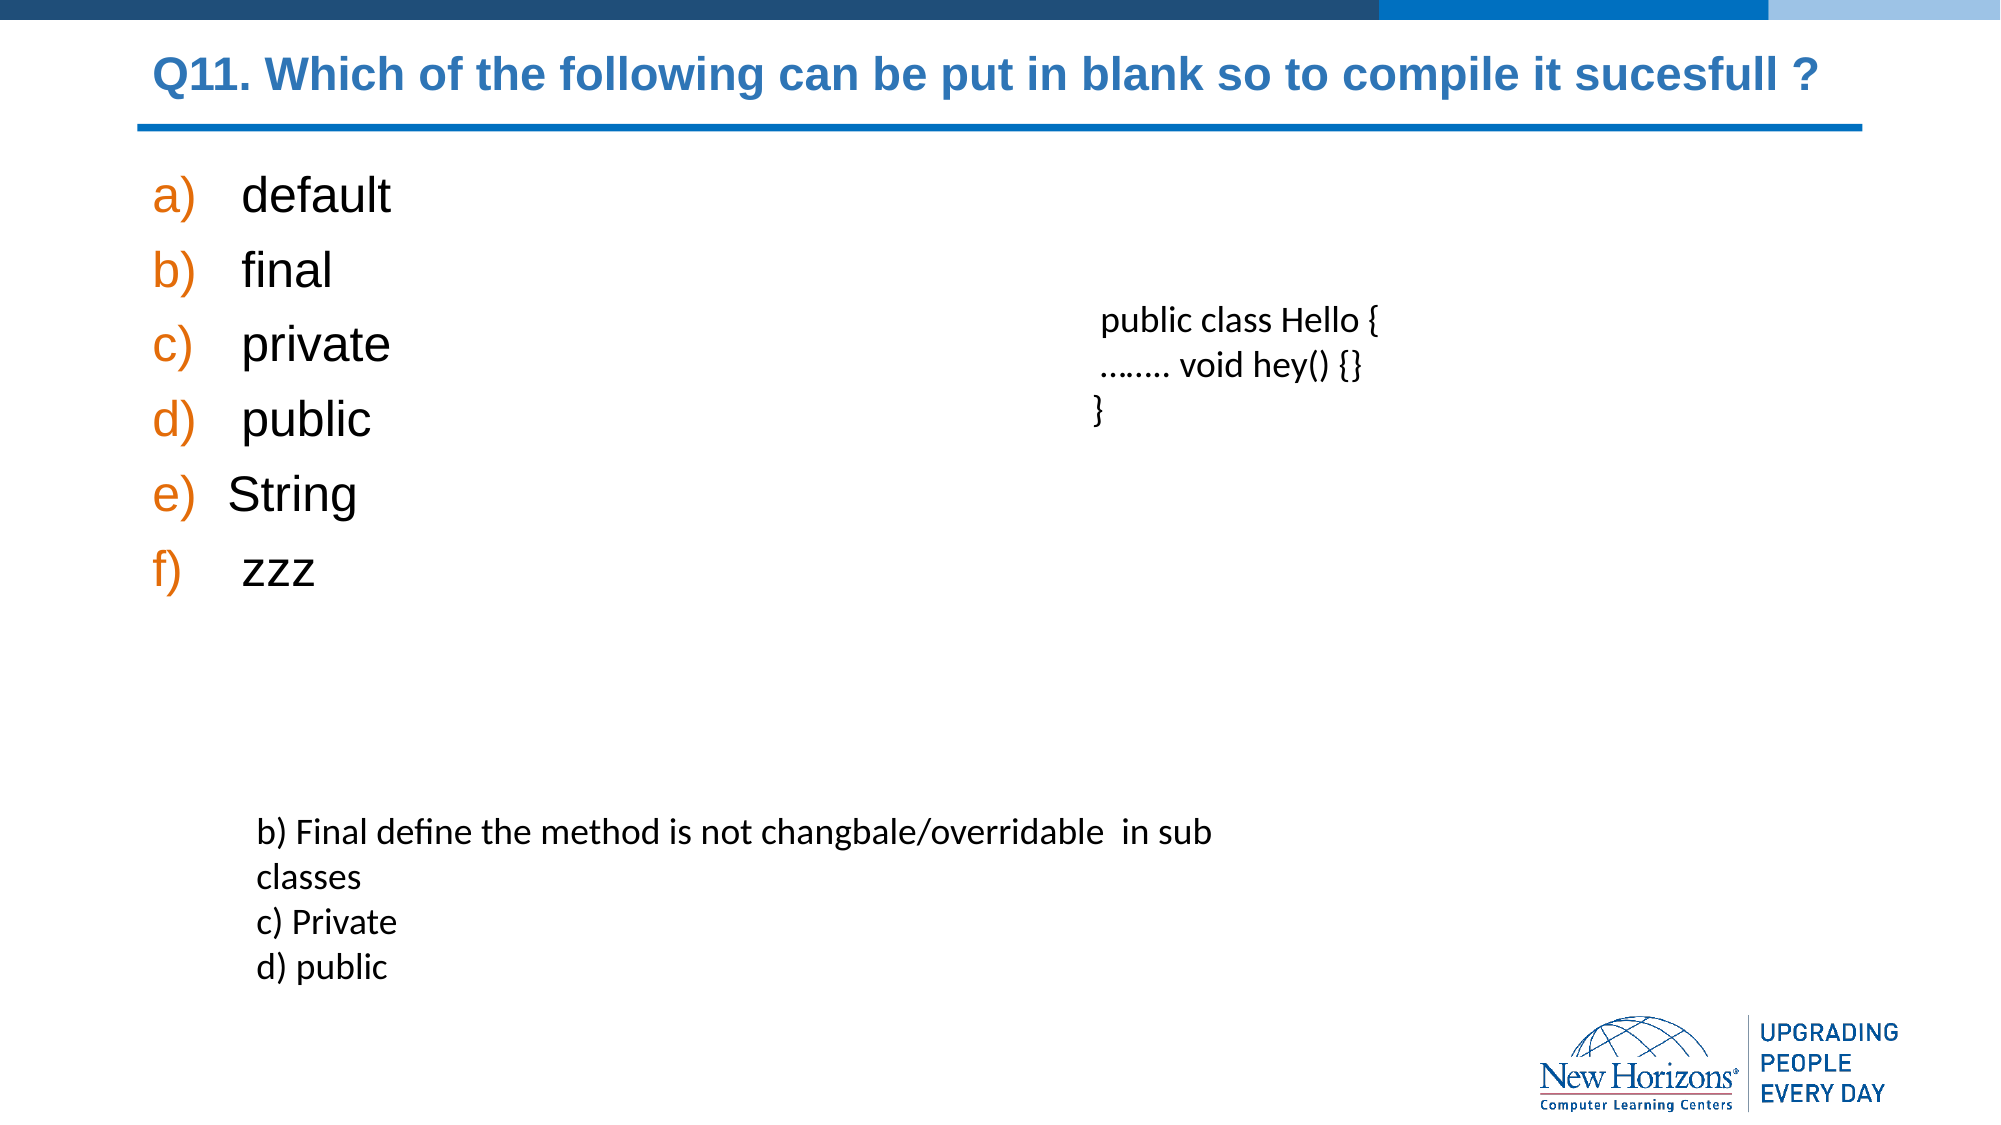

# Q11. Which of the following can be put in blank so to compile it sucesfull ?
 default
 final
 private
 public
String
 zzz
 public class Hello {
 …….. void hey() {}
}
b) Final define the method is not changbale/overridable  in sub classes
c) Private
d) public